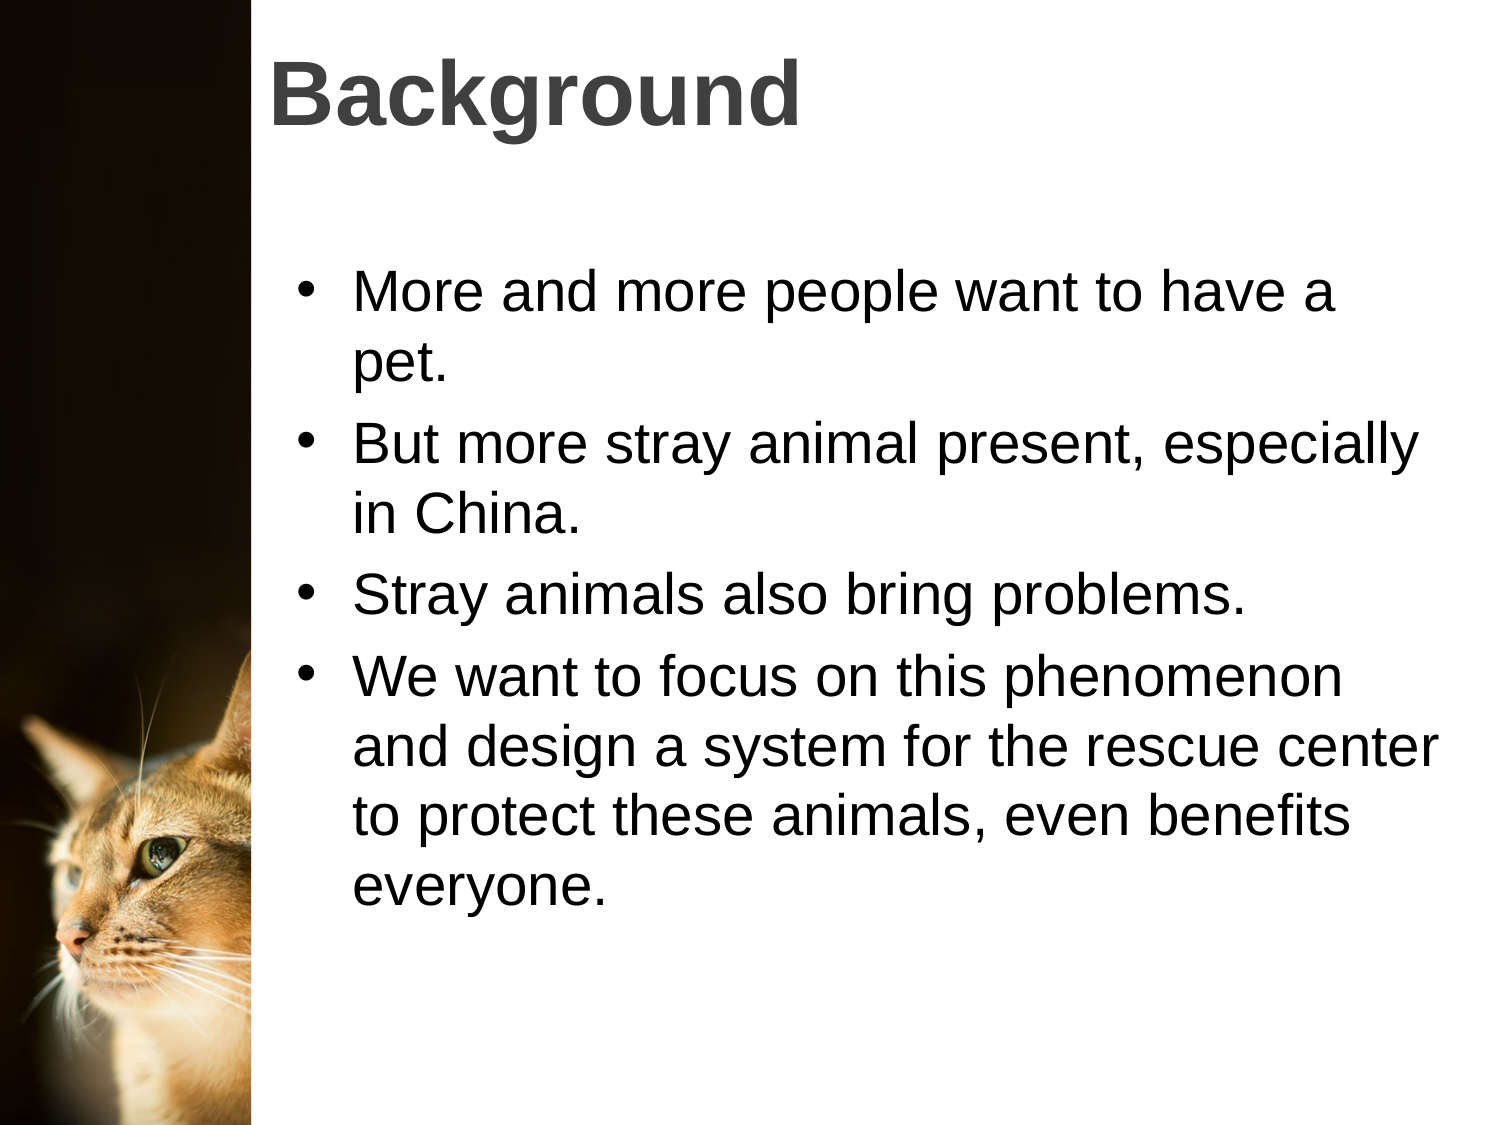

# Background
More and more people want to have a pet.
But more stray animal present, especially in China.
Stray animals also bring problems.
We want to focus on this phenomenon and design a system for the rescue center to protect these animals, even benefits everyone.